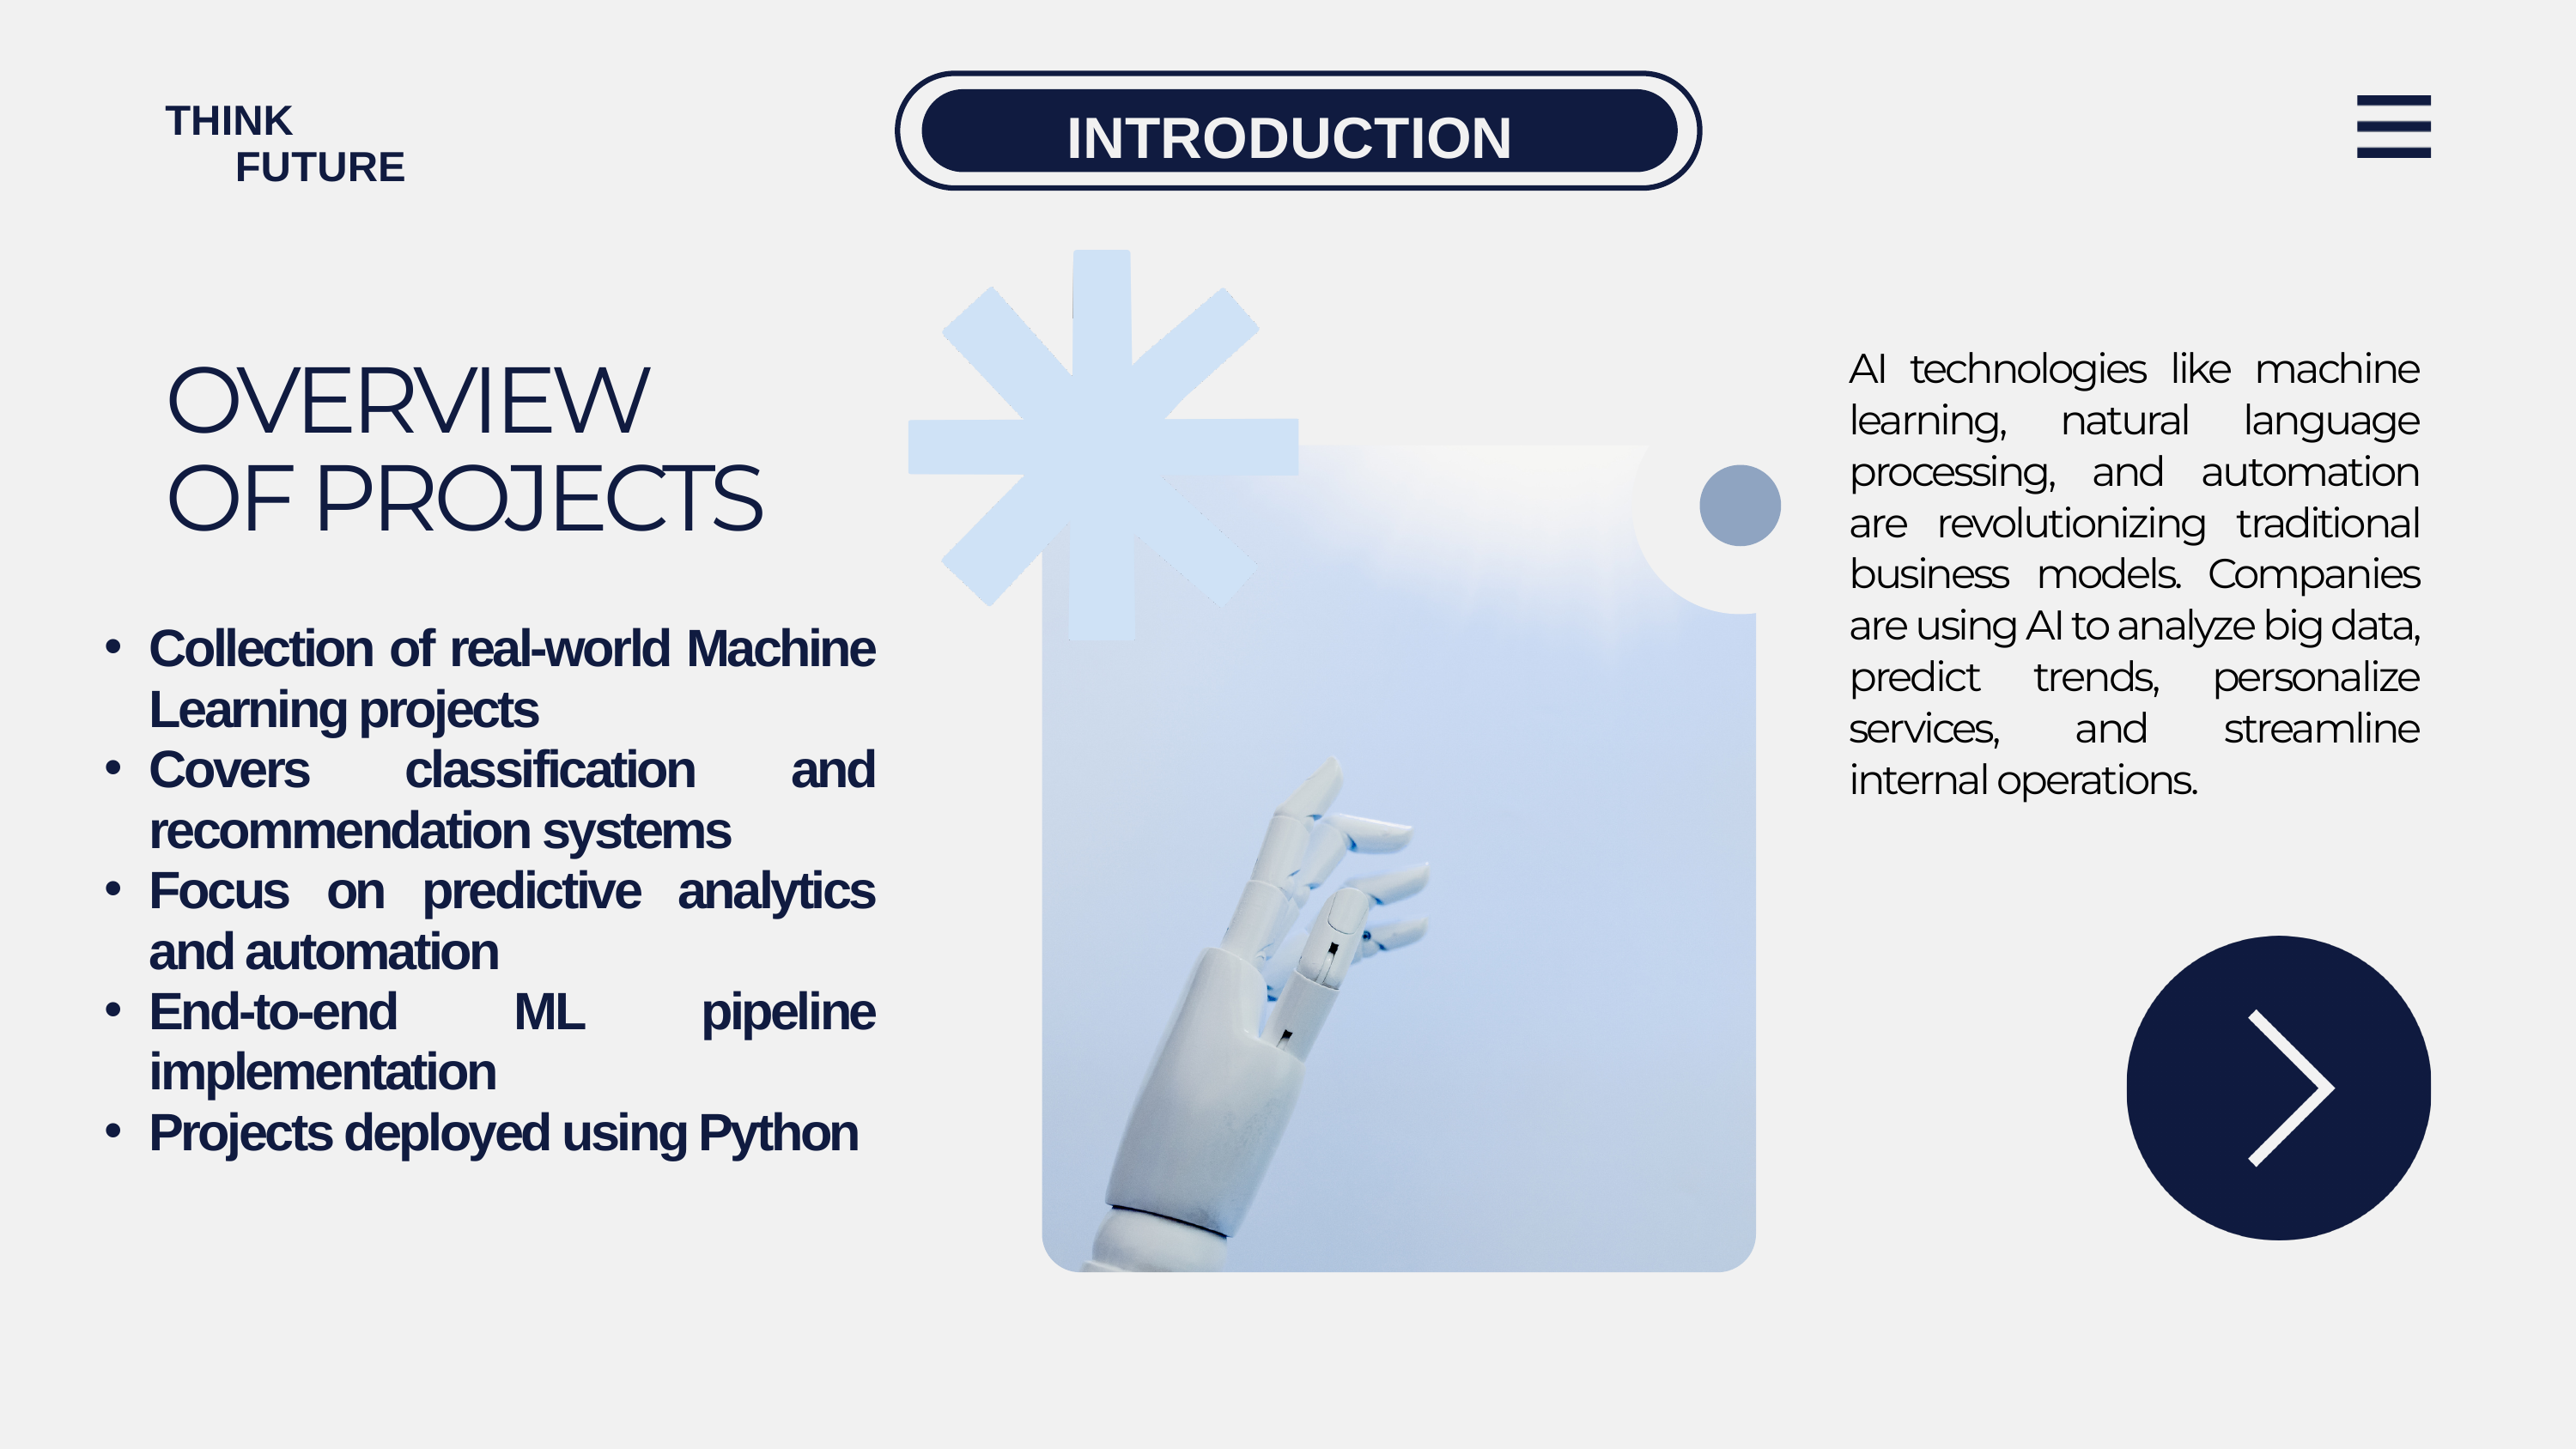

INTRODUCTION

THINK
      FUTURE

AI technologies like machine learning, natural language processing, and automation are revolutionizing traditional business models. Companies are using AI to analyze big data, predict trends, personalize services, and streamline internal operations.
OVERVIEW OF PROJECTS

Collection of real-world Machine Learning projects
Covers classification and recommendation systems
Focus on predictive analytics and automation
End-to-end ML pipeline implementation
Projects deployed using Python